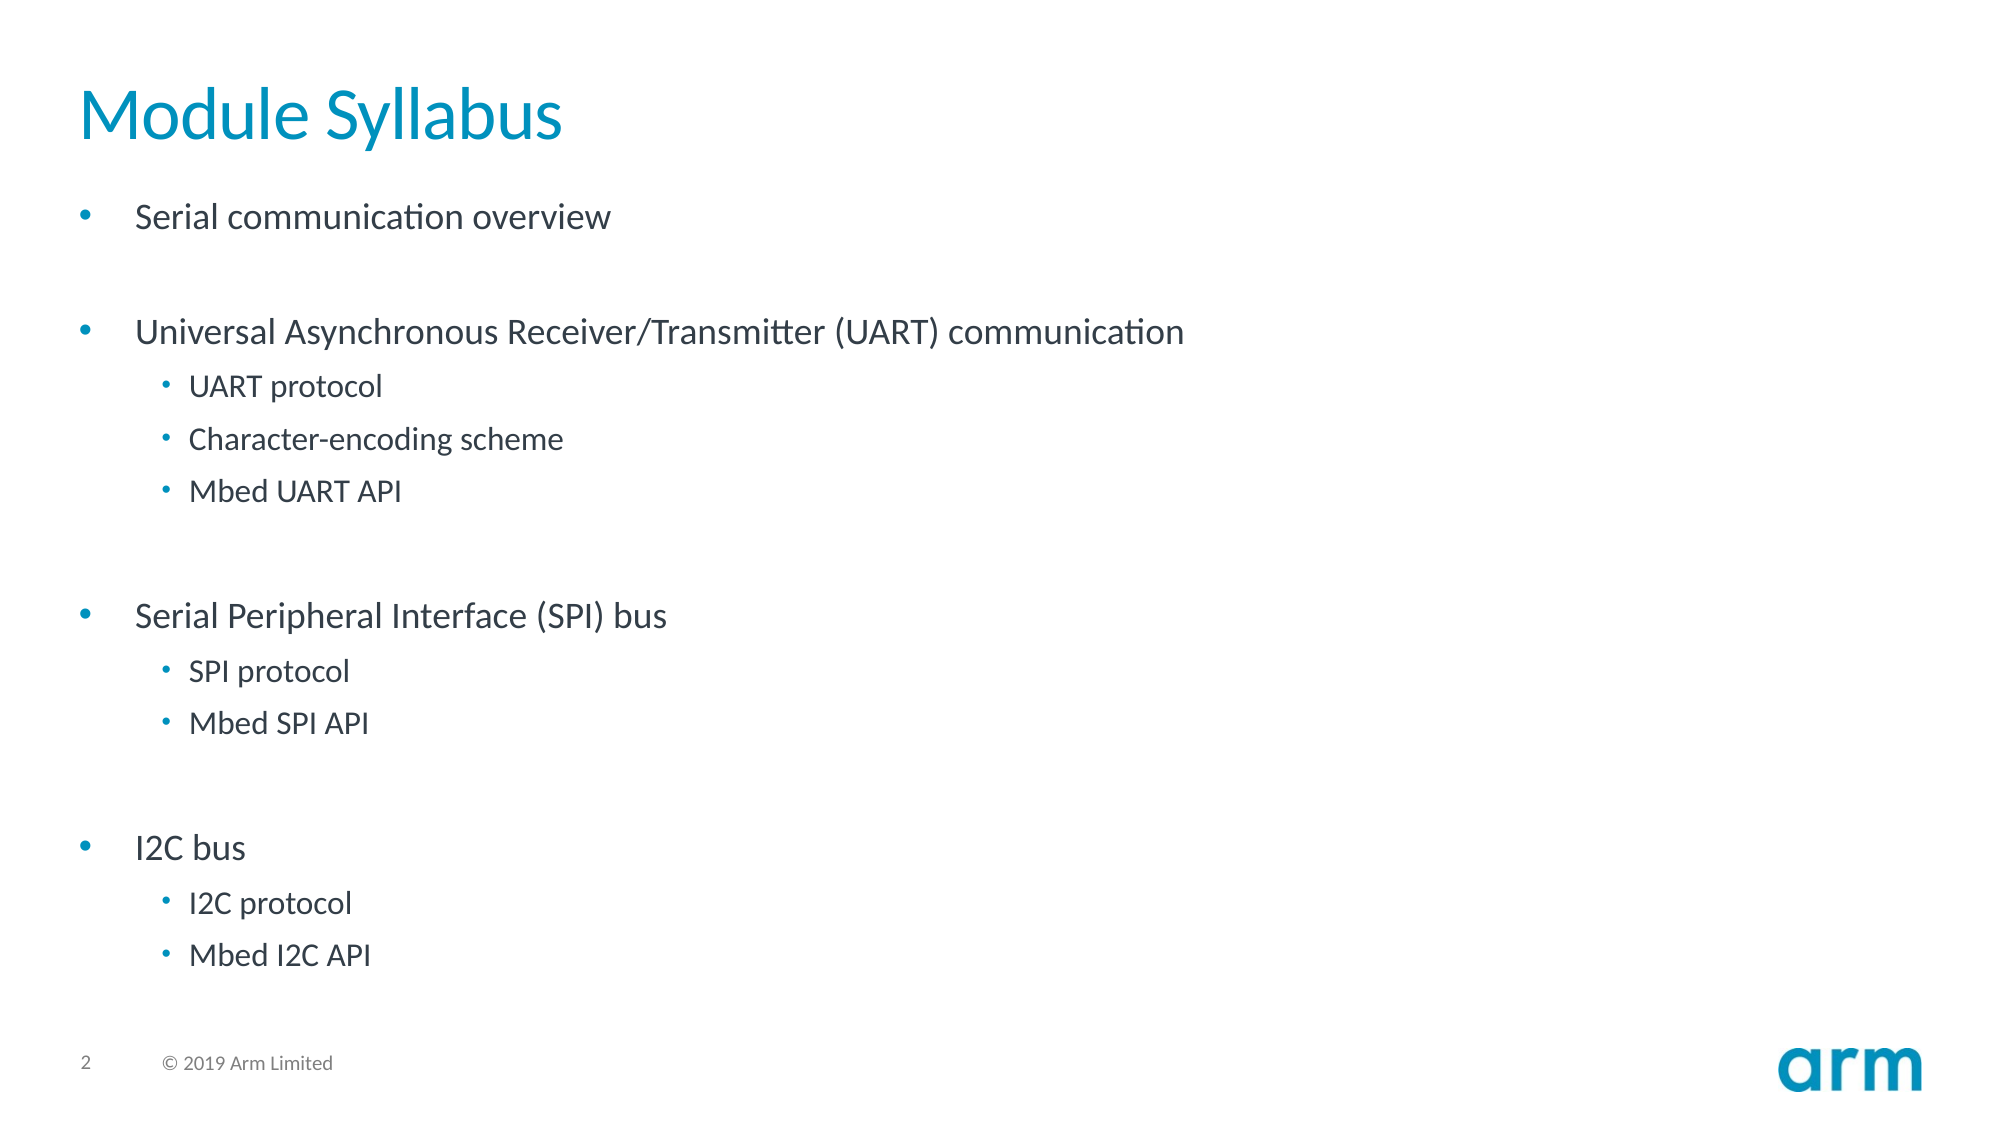

# Module Syllabus
Serial communication overview

Universal Asynchronous Receiver/Transmitter (UART) communication
UART protocol
Character-encoding scheme
Mbed UART API

Serial Peripheral Interface (SPI) bus
SPI protocol
Mbed SPI API

I2C bus
I2C protocol
Mbed I2C API